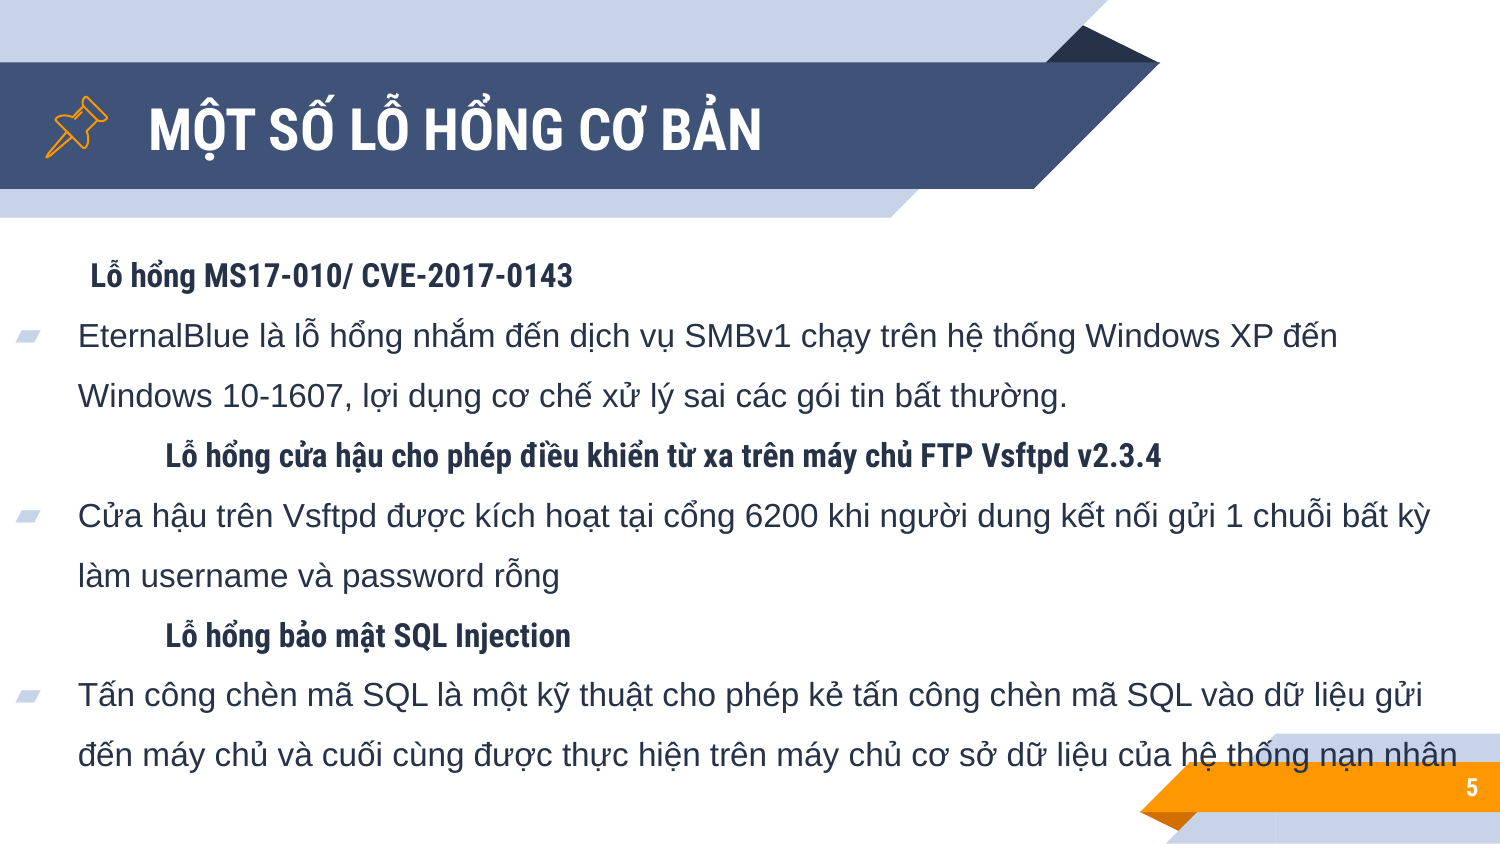

# MỘT SỐ LỖ HỔNG CƠ BẢN

	Lỗ hổng MS17-010/ CVE-2017-0143
EternalBlue là lỗ hổng nhắm đến dịch vụ SMBv1 chạy trên hệ thống Windows XP đến Windows 10-1607, lợi dụng cơ chế xử lý sai các gói tin bất thường.
	Lỗ hổng cửa hậu cho phép điều khiển từ xa trên máy chủ FTP Vsftpd v2.3.4
Cửa hậu trên Vsftpd được kích hoạt tại cổng 6200 khi người dung kết nối gửi 1 chuỗi bất kỳ làm username và password rỗng
	Lỗ hổng bảo mật SQL Injection
Tấn công chèn mã SQL là một kỹ thuật cho phép kẻ tấn công chèn mã SQL vào dữ liệu gửi đến máy chủ và cuối cùng được thực hiện trên máy chủ cơ sở dữ liệu của hệ thống nạn nhân
5